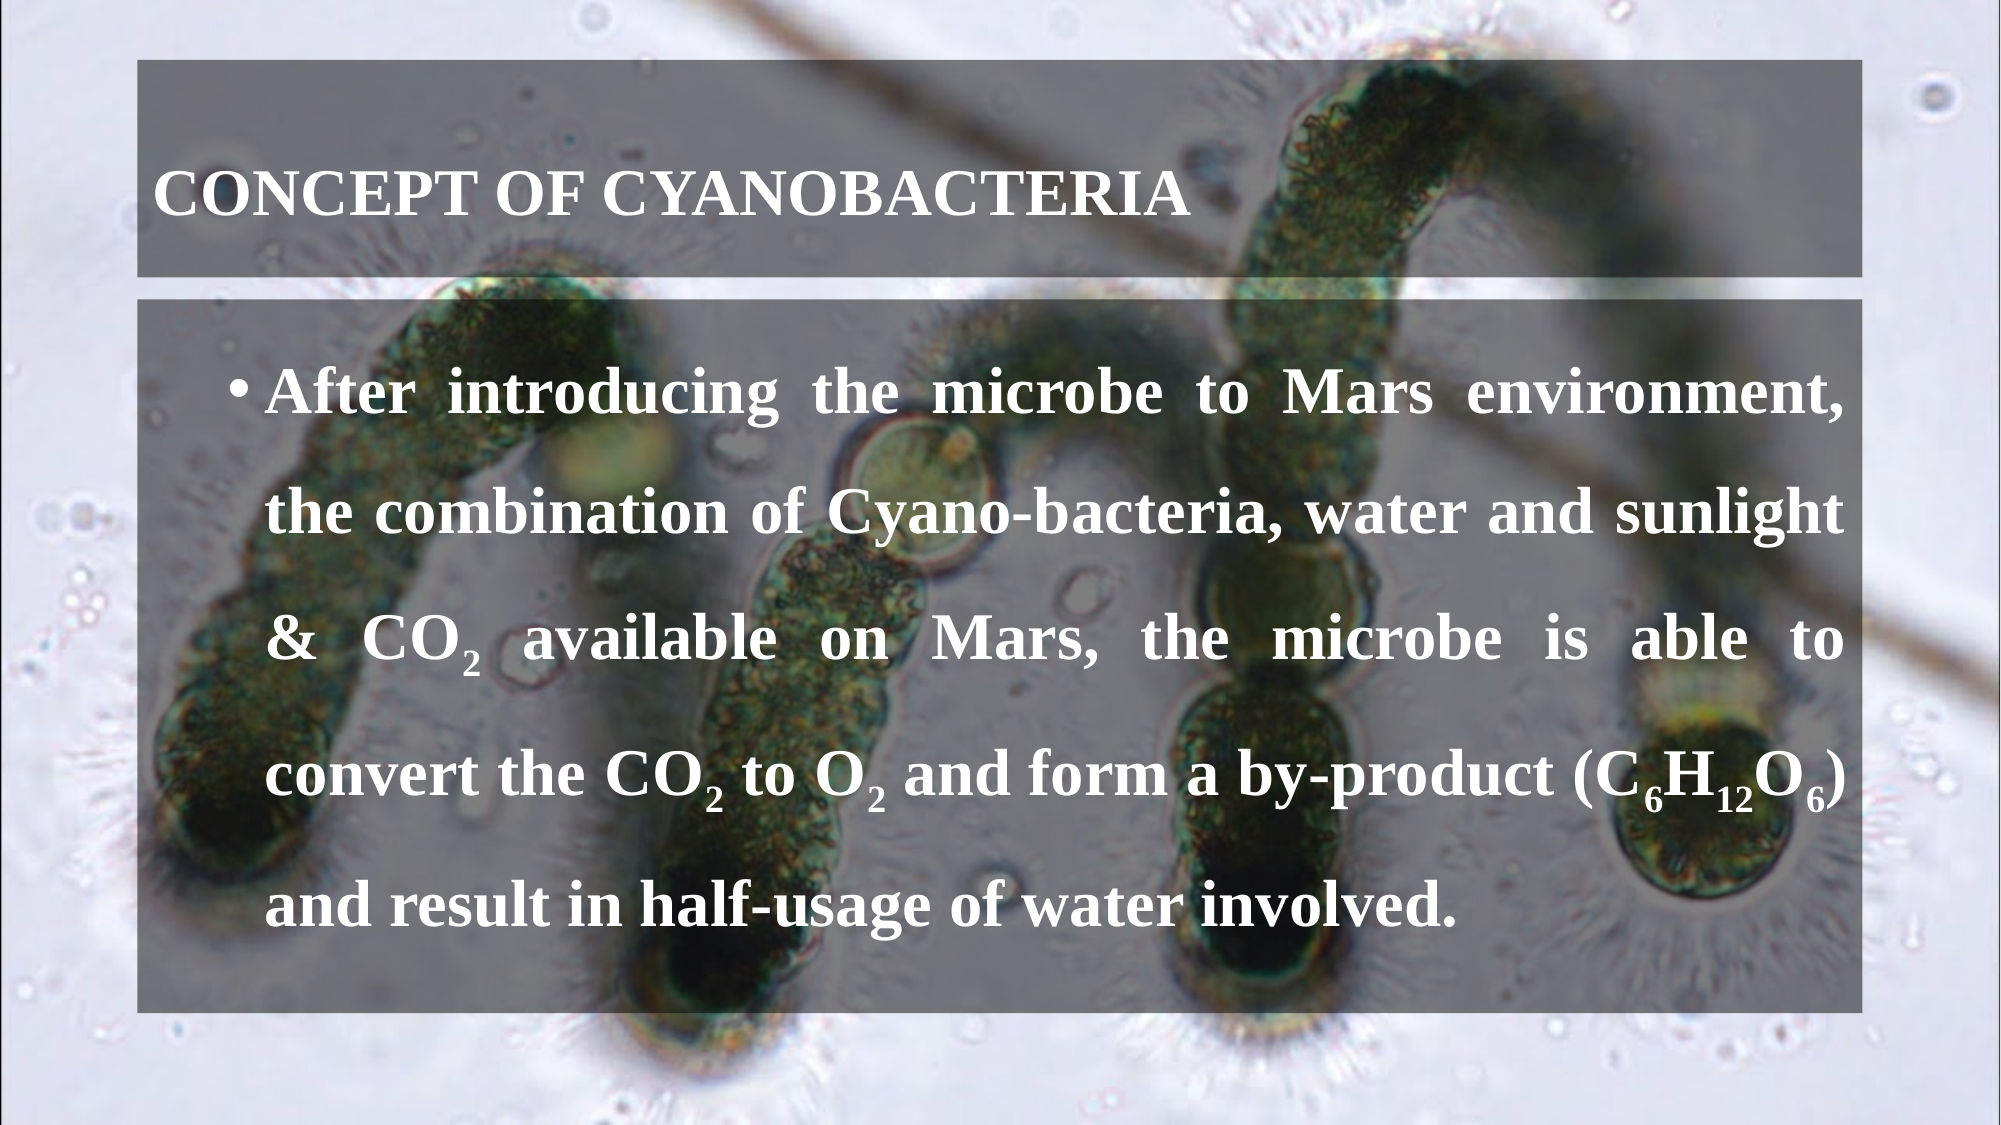

# CONCEPT OF CYANOBACTERIA
After introducing the microbe to Mars environment, the combination of Cyano-bacteria, water and sunlight & CO2 available on Mars, the microbe is able to convert the CO2 to O2 and form a by-product (C6H12O6) and result in half-usage of water involved.